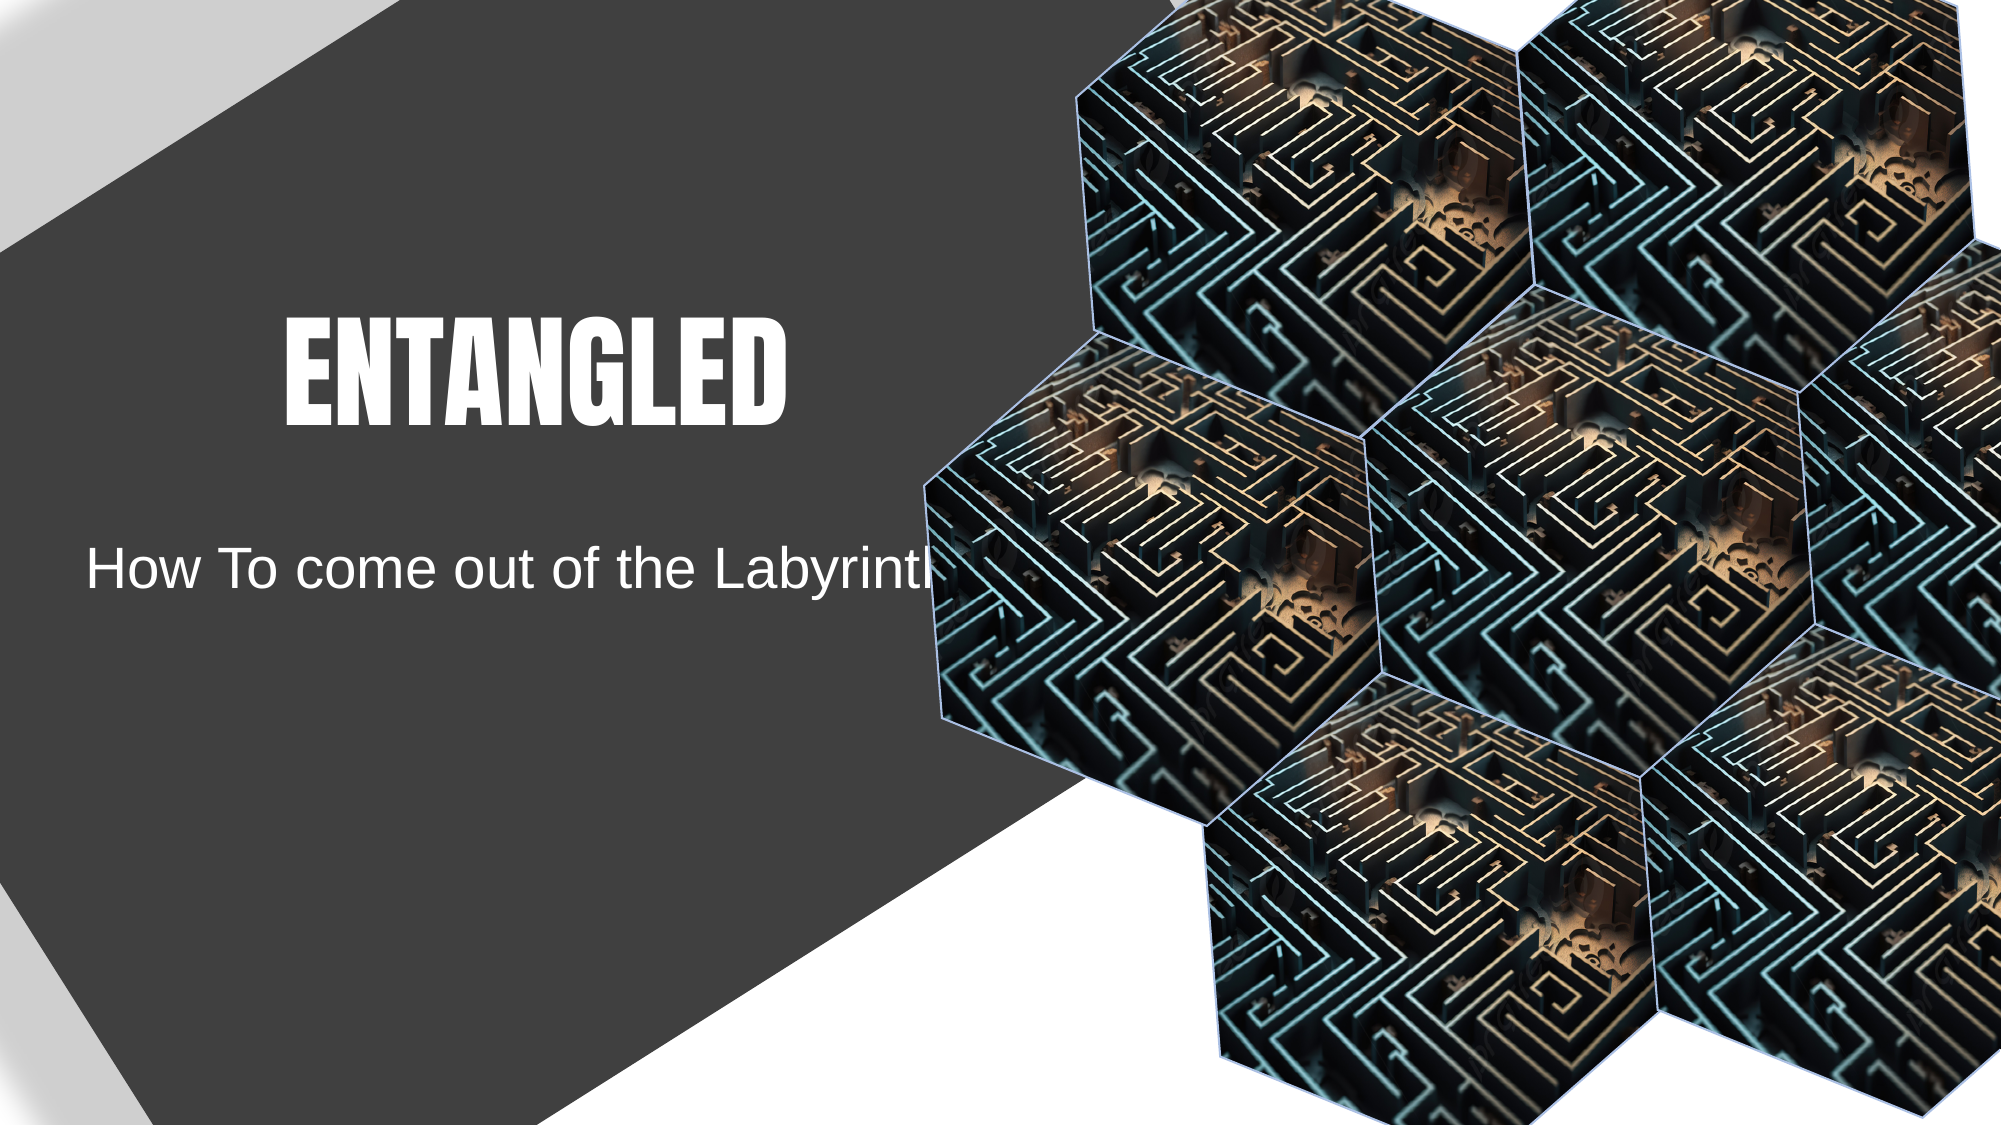

ENTANGLED

How To come out of the Labyrinth?